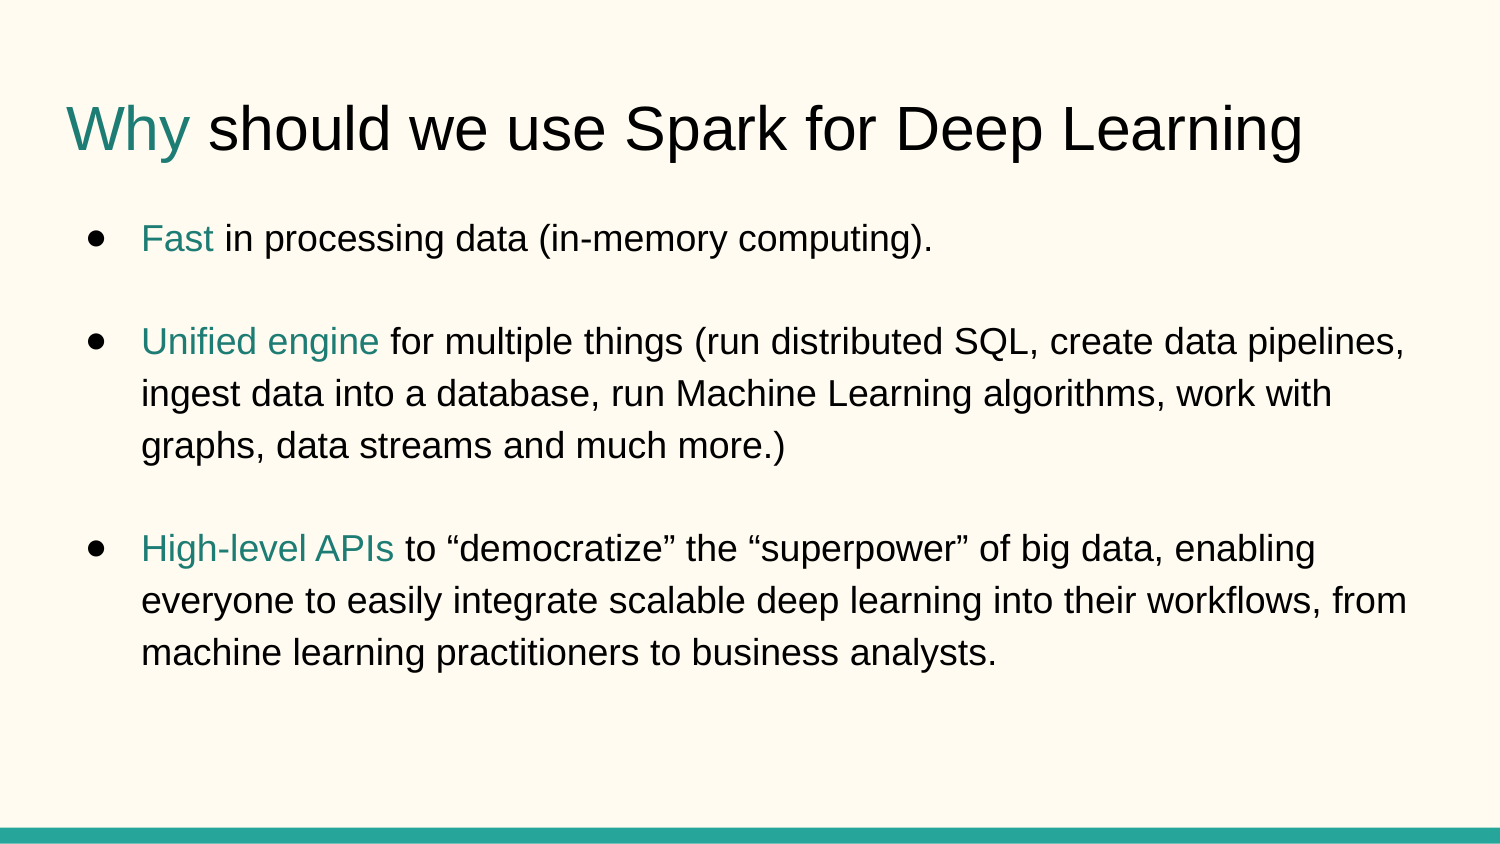

# Why should we use Spark for Deep Learning
Fast in processing data (in-memory computing).

Unified engine for multiple things (run distributed SQL, create data pipelines, ingest data into a database, run Machine Learning algorithms, work with graphs, data streams and much more.)

High-level APIs to “democratize” the “superpower” of big data, enabling everyone to easily integrate scalable deep learning into their workflows, from machine learning practitioners to business analysts.